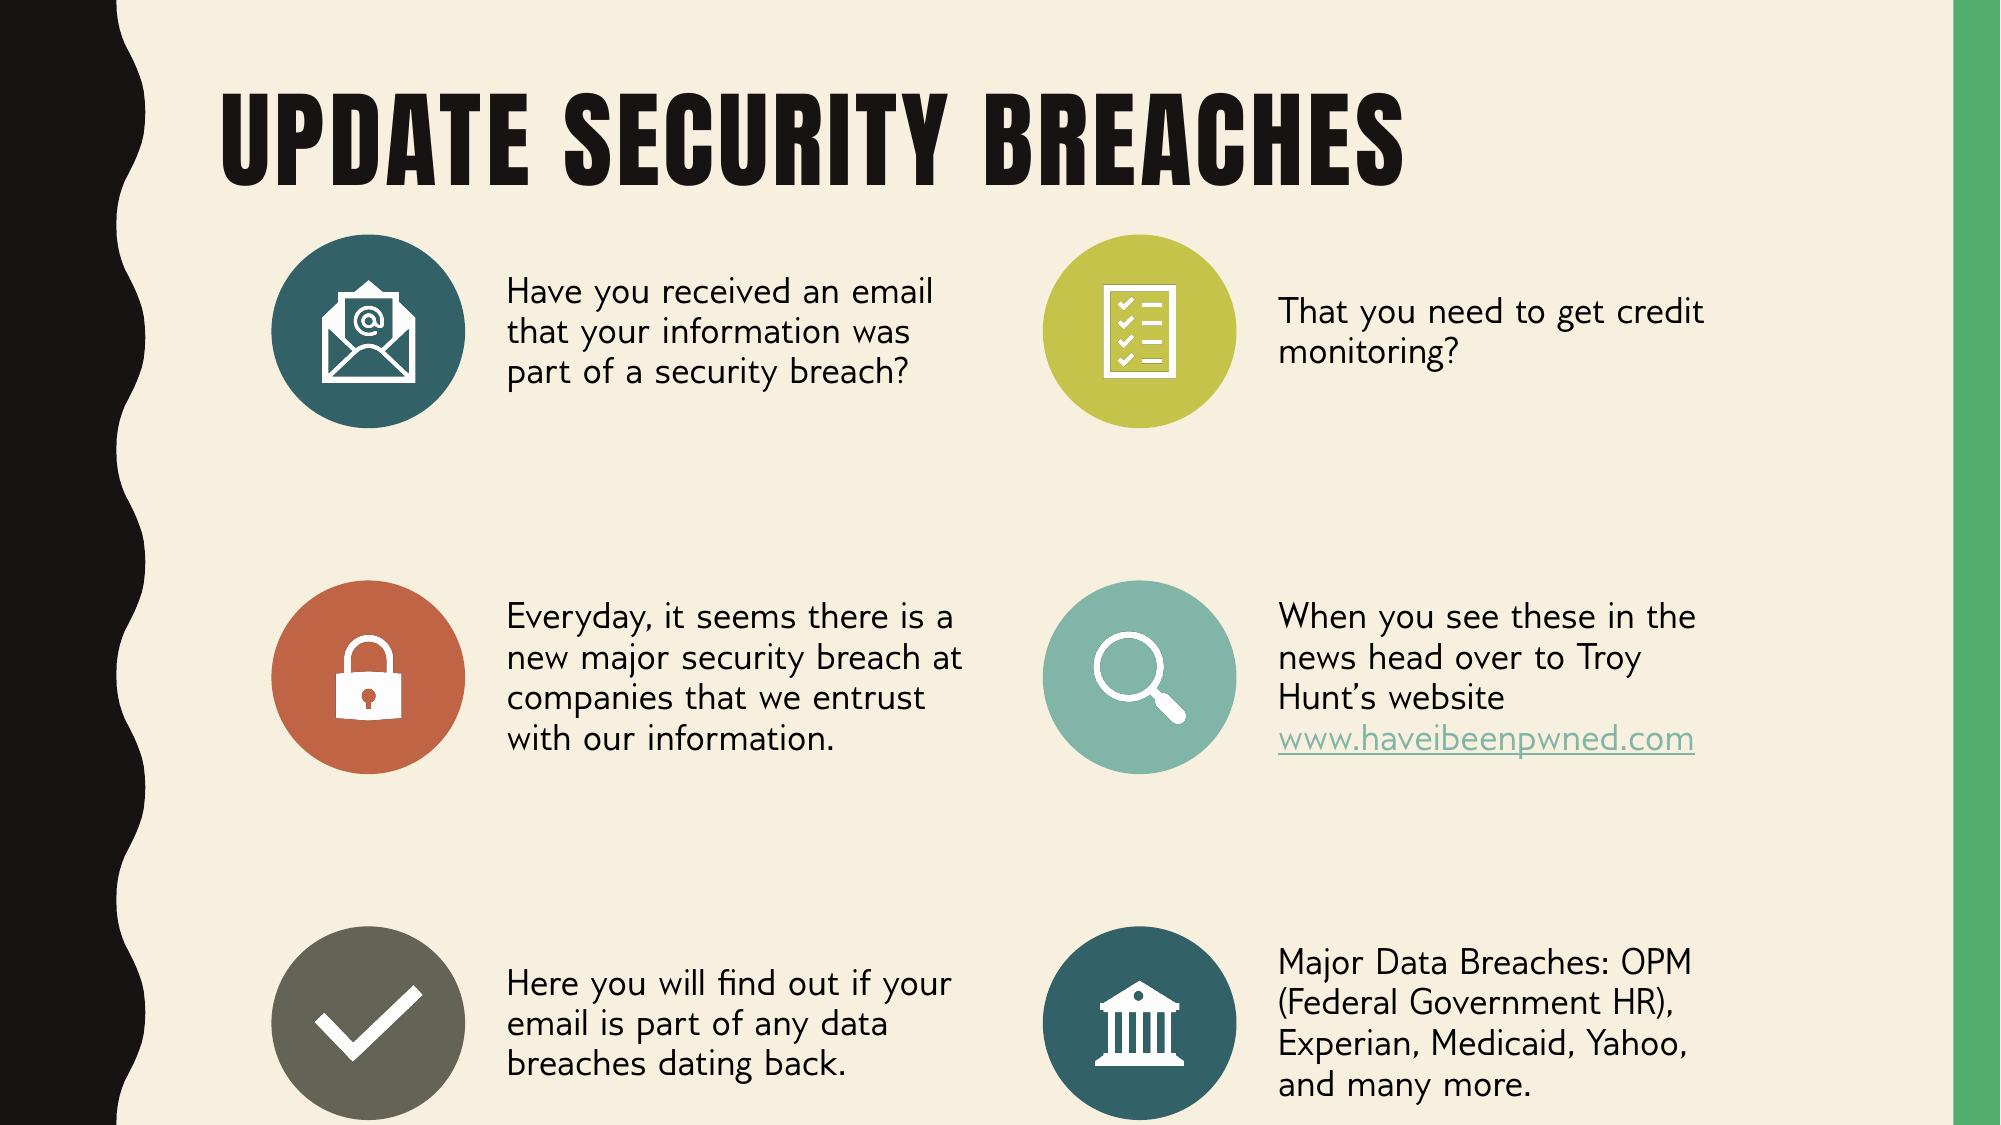

# Update security breaches
Have you received an email that your information was part of a security breach?
That you need to get credit monitoring?
Everyday, it seems there is a new major security breach at companies that we entrust with our information.
When you see these in the news head over to Troy Hunt’s website www.haveibeenpwned.com
Here you will find out if your email is part of any data breaches dating back.
Major Data Breaches: OPM (Federal Government HR), Experian, Medicaid, Yahoo, and many more.